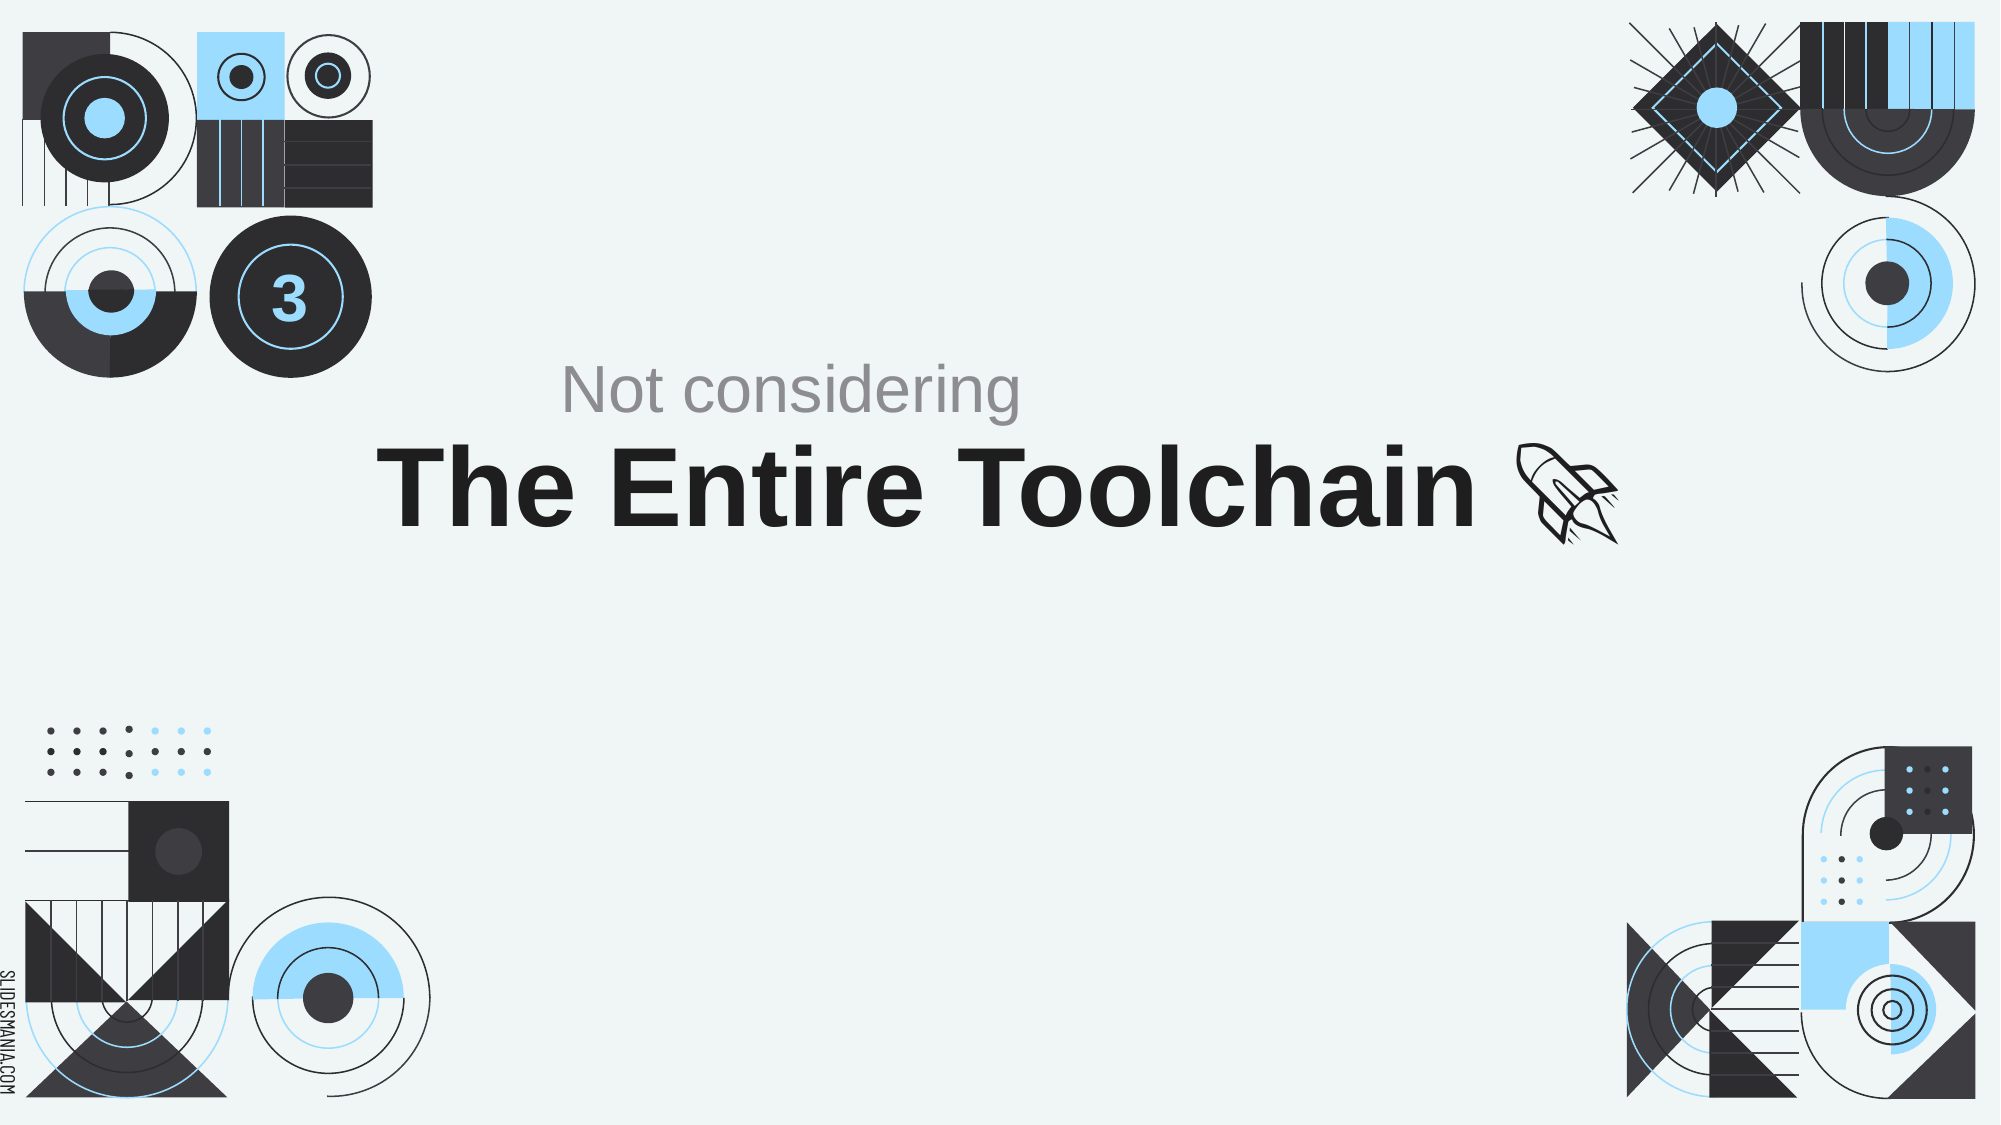

3
Not considering
The Entire Toolchain 🚀